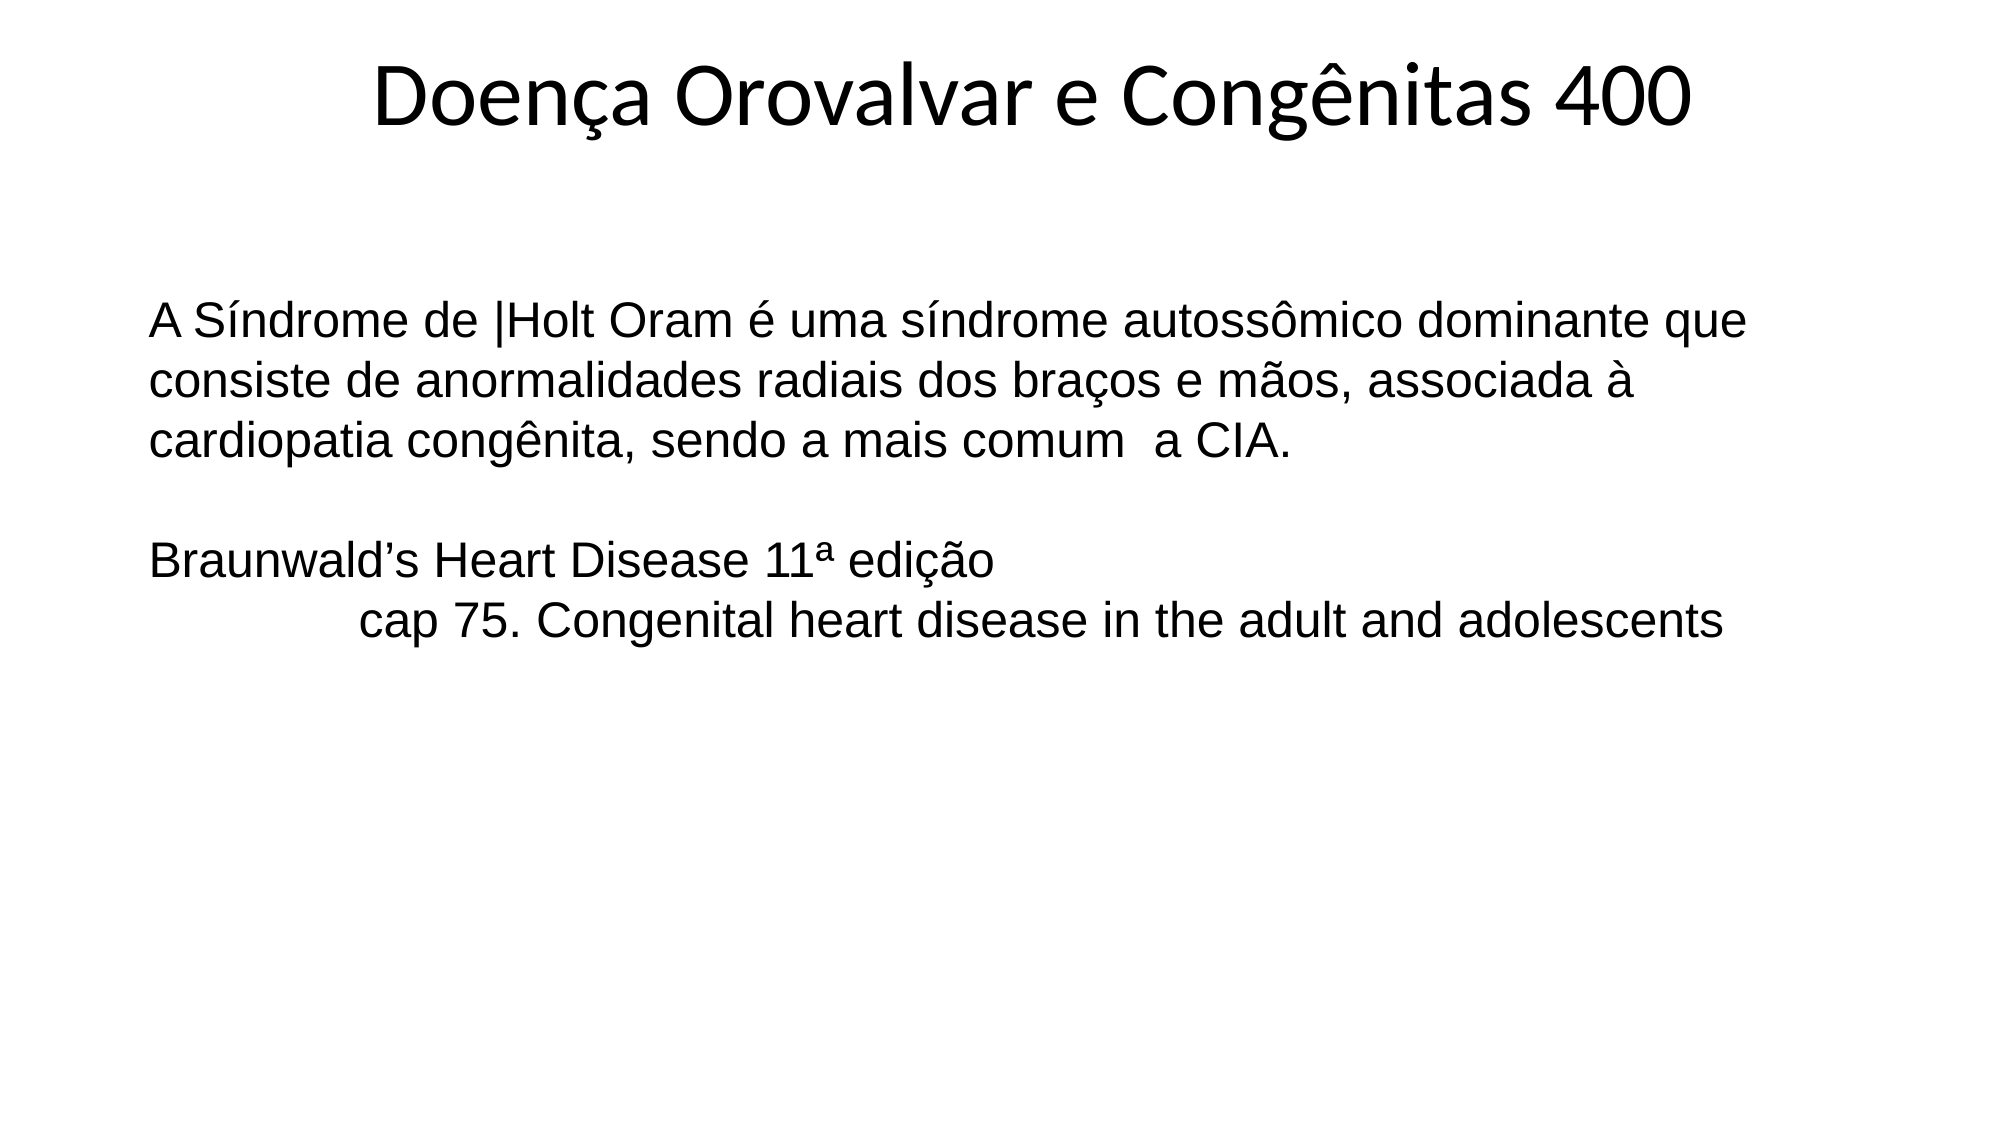

# Doença Orovalvar e Congênitas 400
A Síndrome de |Holt Oram é uma síndrome autossômico dominante que consiste de anormalidades radiais dos braços e mãos, associada à cardiopatia congênita, sendo a mais comum  a CIA.

Braunwald’s Heart Disease 11ª edição
               cap 75. Congenital heart disease in the adult and adolescents